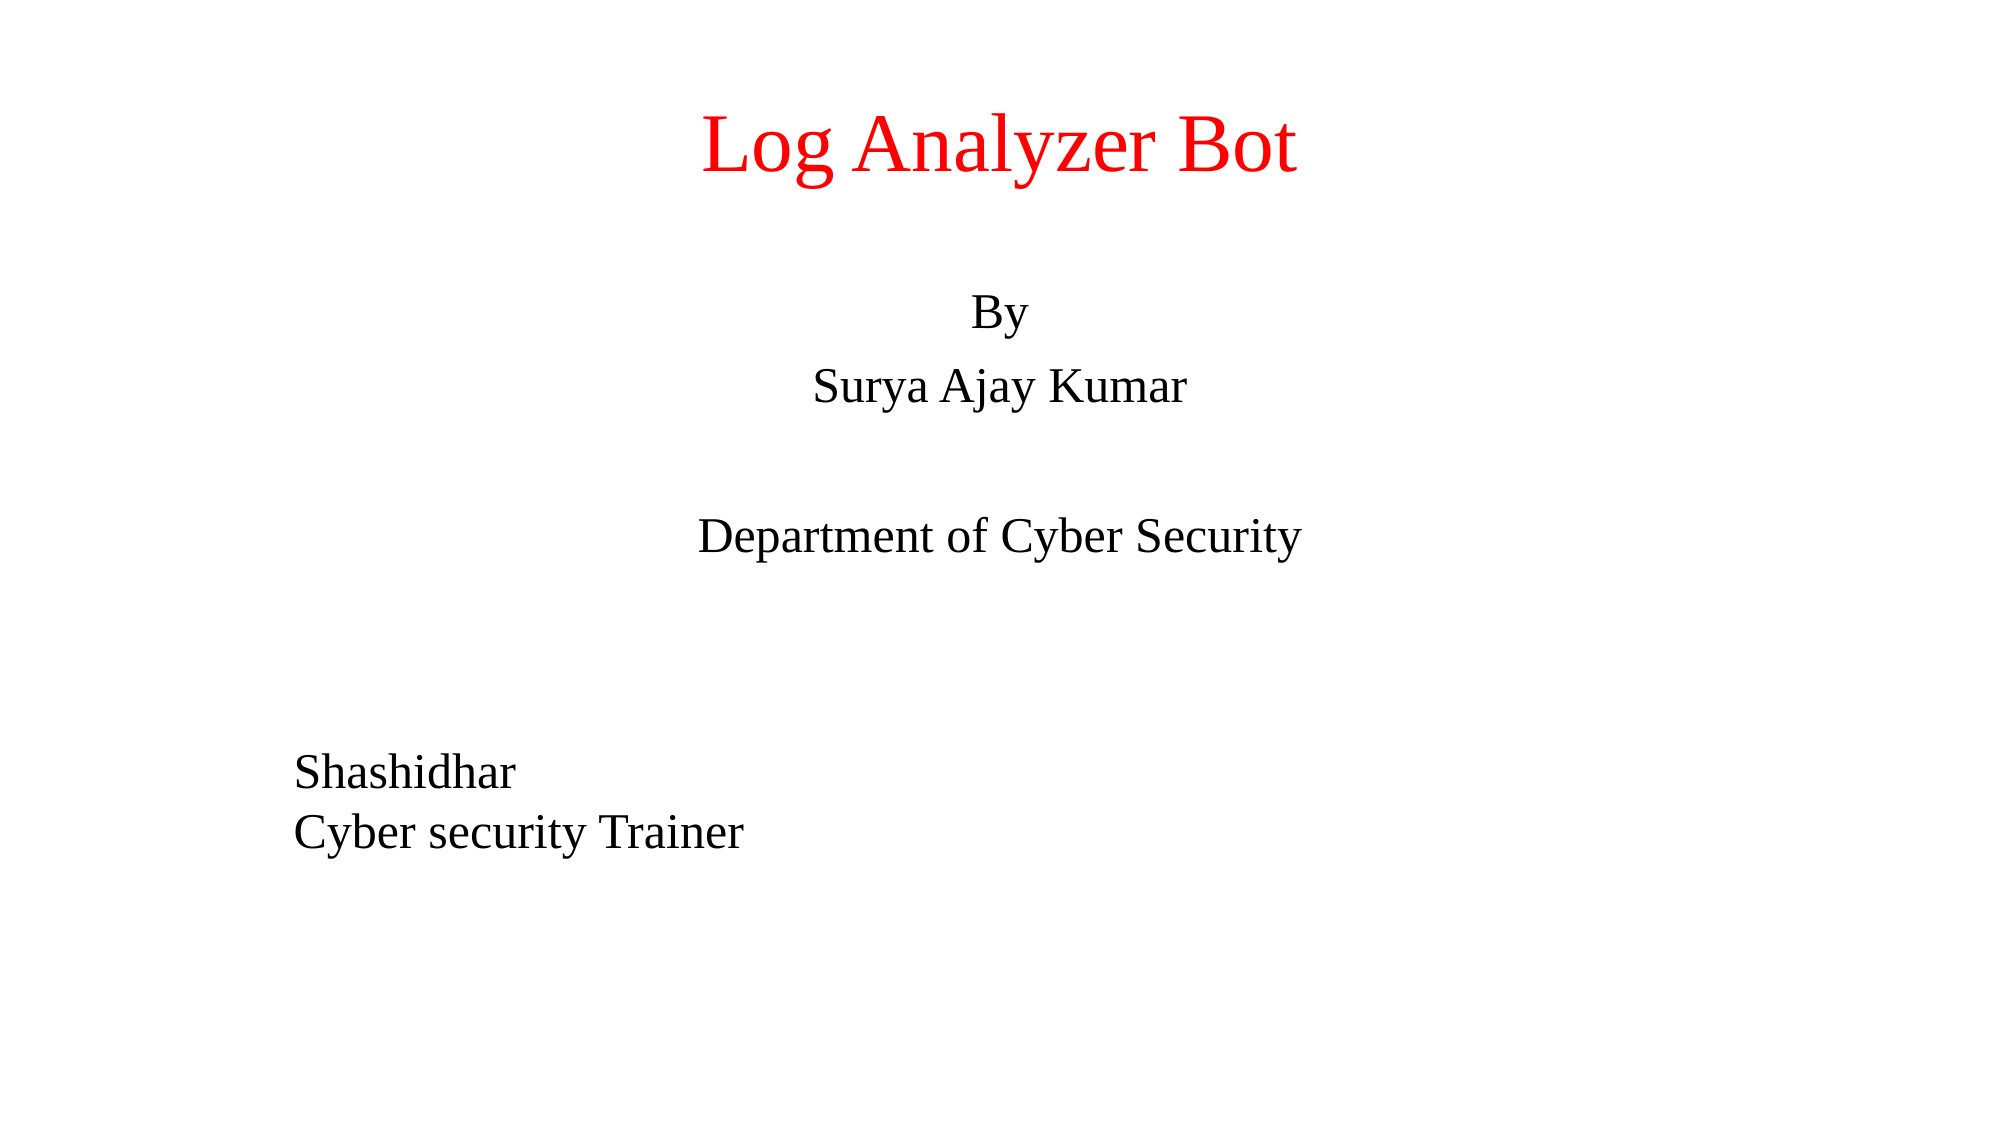

# Log Analyzer Bot
By
Surya Ajay Kumar

Department of Cyber Security

Shashidhar
Cyber security Trainer